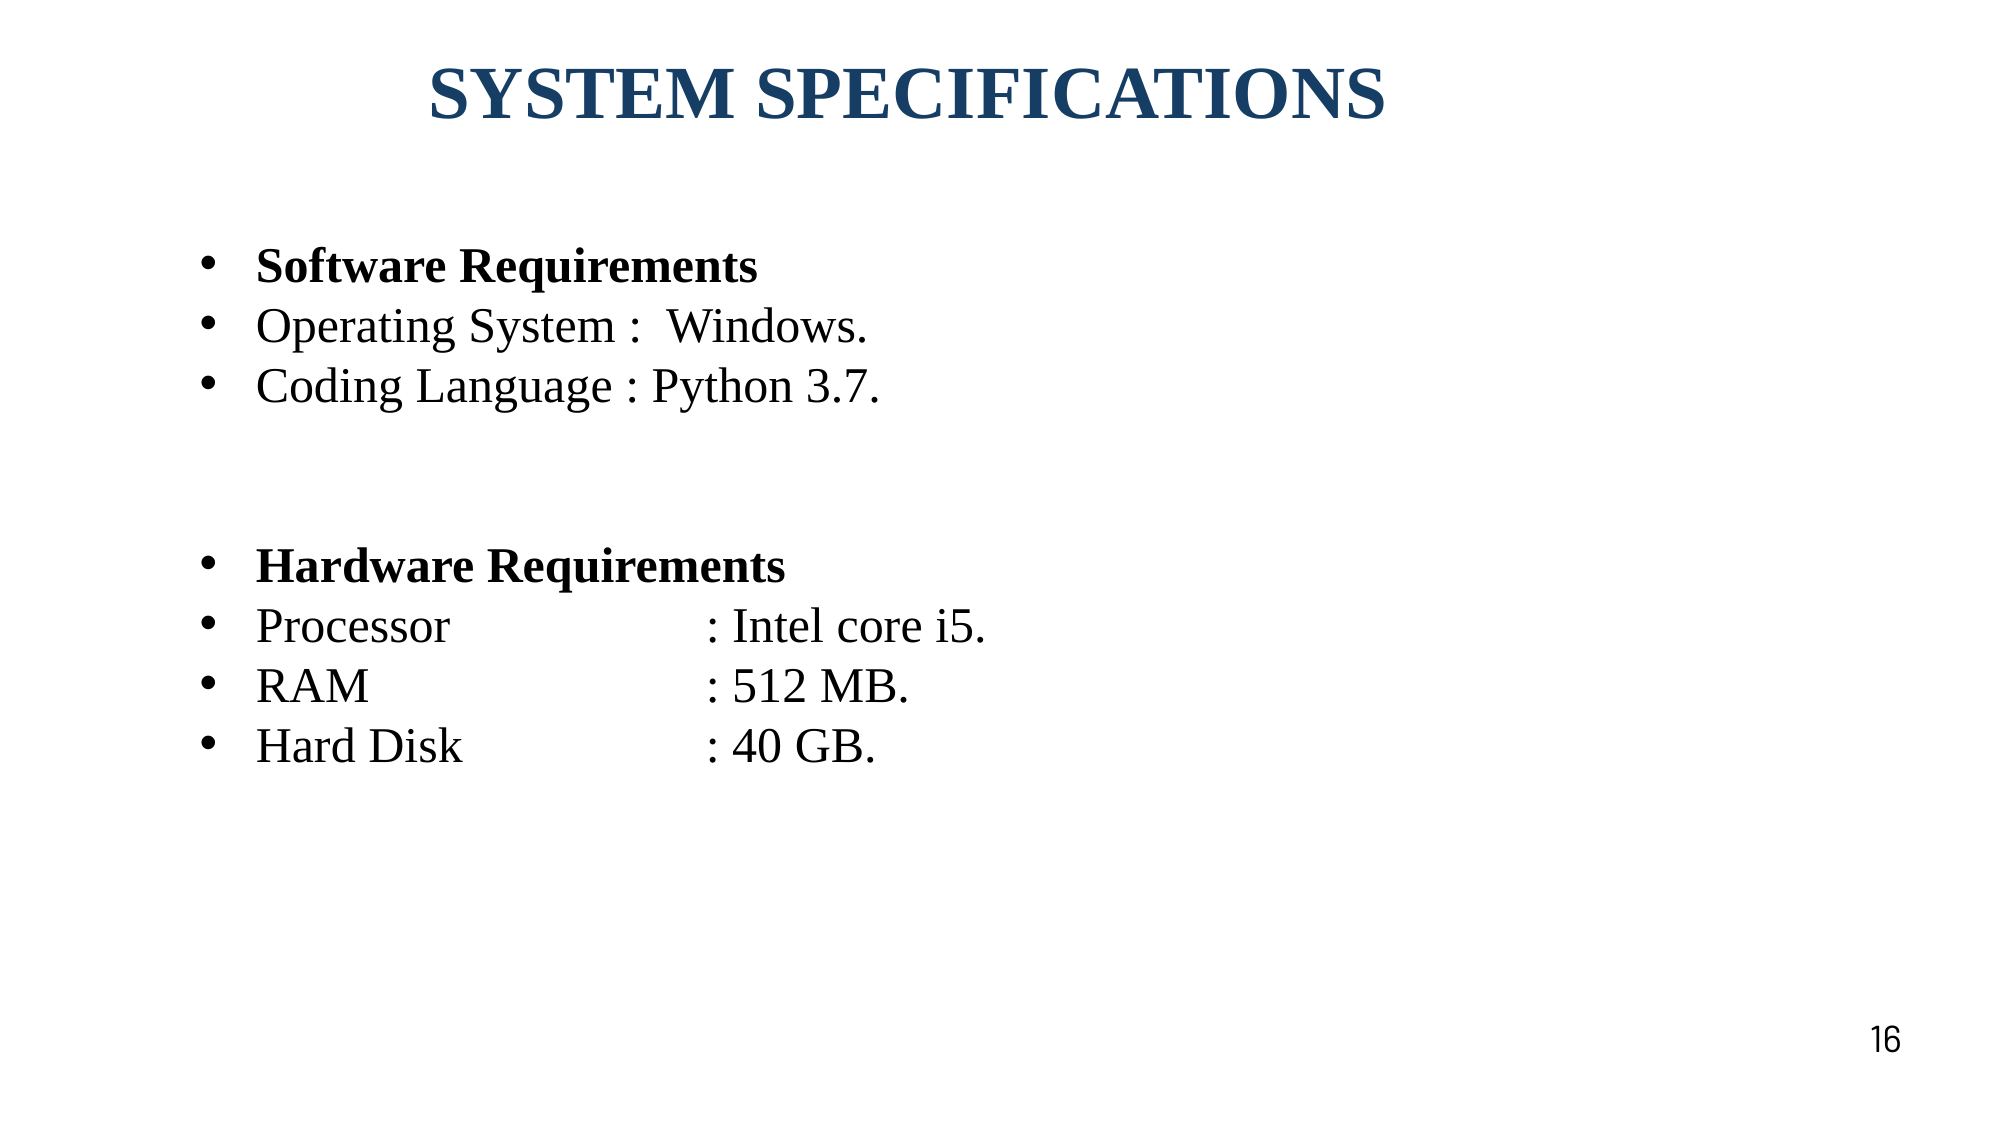

SYSTEM SPECIFICATIONS
Software Requirements
Operating System :  Windows.
Coding Language : Python 3.7.

Hardware Requirements
Processor 		: Intel core i5.
RAM 			: 512 MB.
Hard Disk		: 40 GB.

16